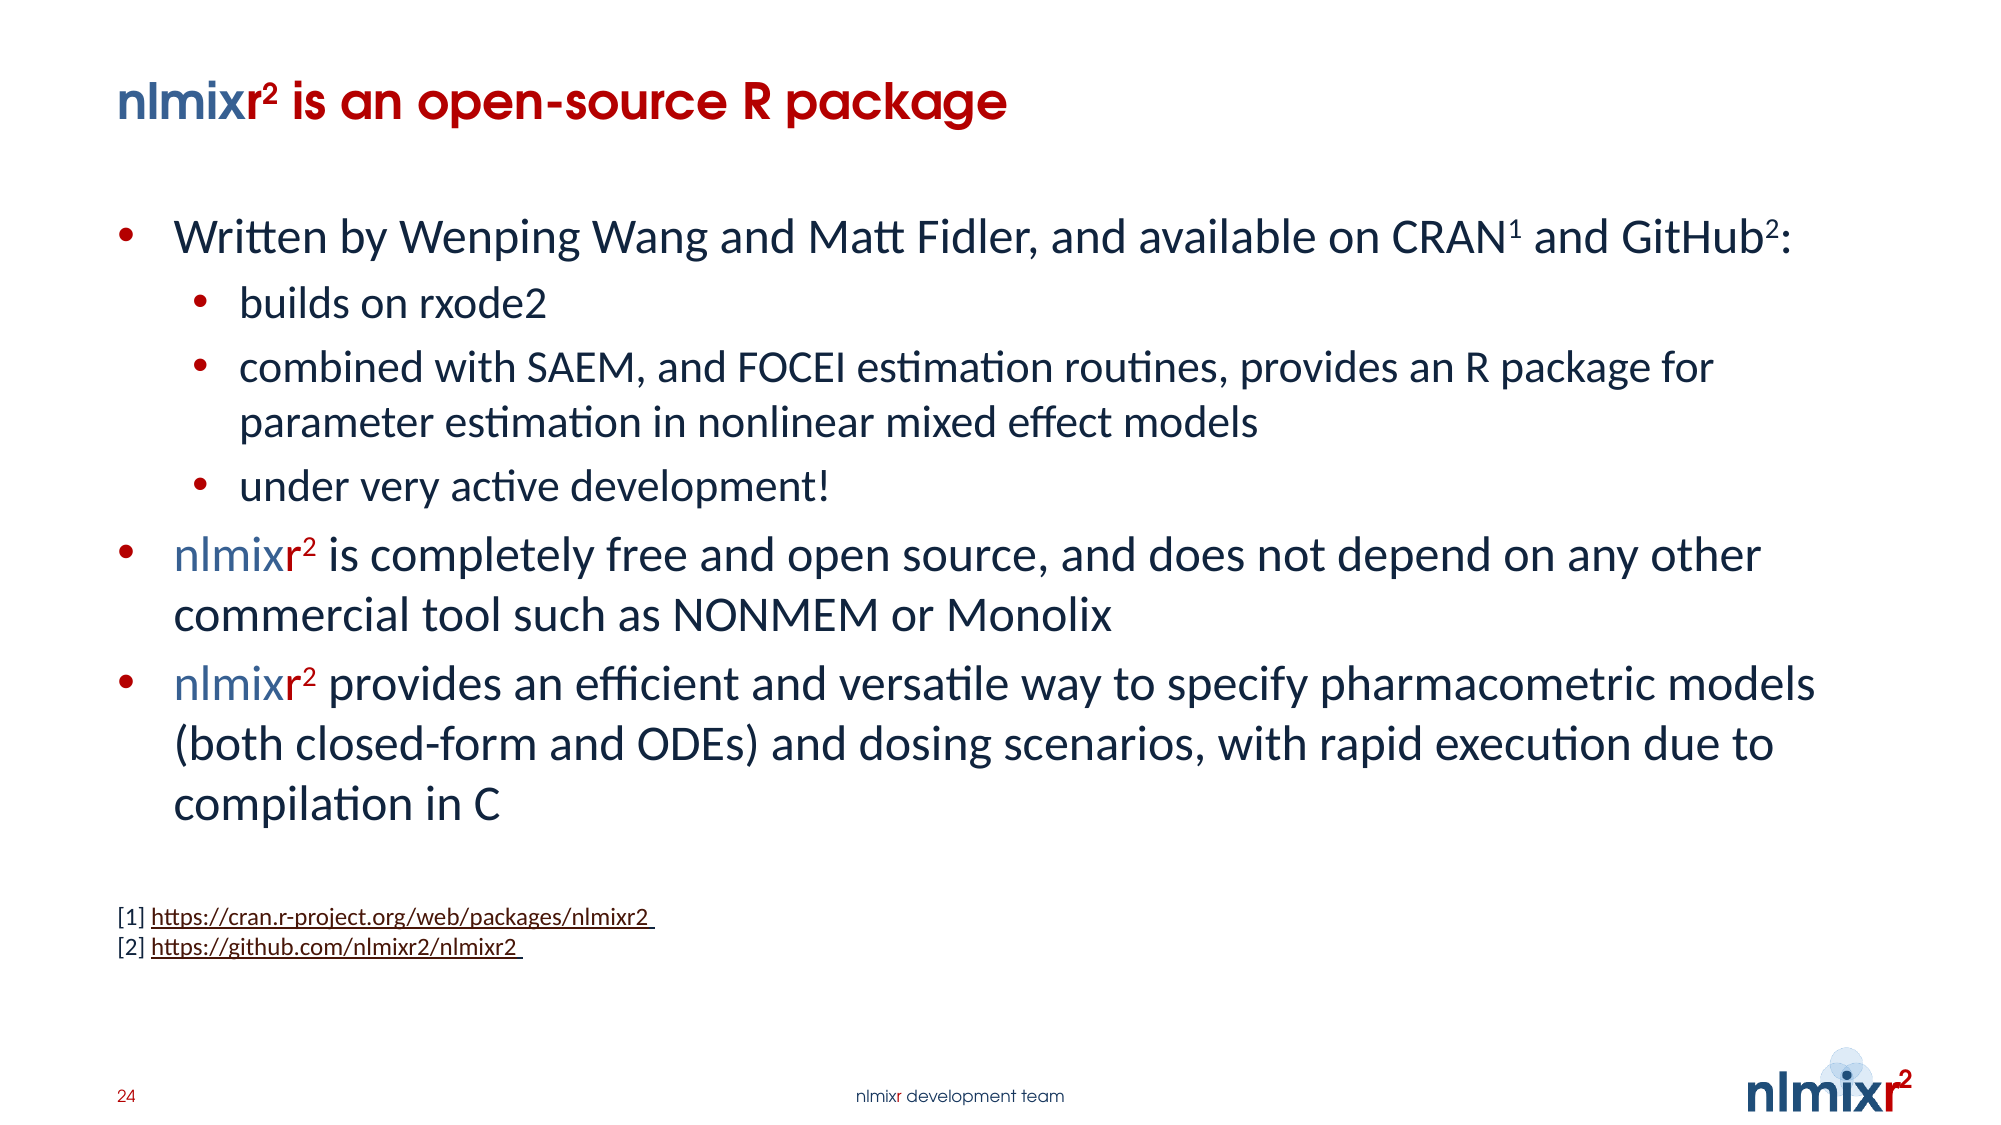

# nlmixr2 is an open-source R package
Written by Wenping Wang and Matt Fidler, and available on CRAN1 and GitHub2:
builds on rxode2
combined with SAEM, and FOCEI estimation routines, provides an R package for parameter estimation in nonlinear mixed effect models
under very active development!
nlmixr2 is completely free and open source, and does not depend on any other commercial tool such as NONMEM or Monolix
nlmixr2 provides an efficient and versatile way to specify pharmacometric models (both closed-form and ODEs) and dosing scenarios, with rapid execution due to compilation in C

[1] https://cran.r-project.org/web/packages/nlmixr2
[2] https://github.com/nlmixr2/nlmixr2
24
nlmixr development team